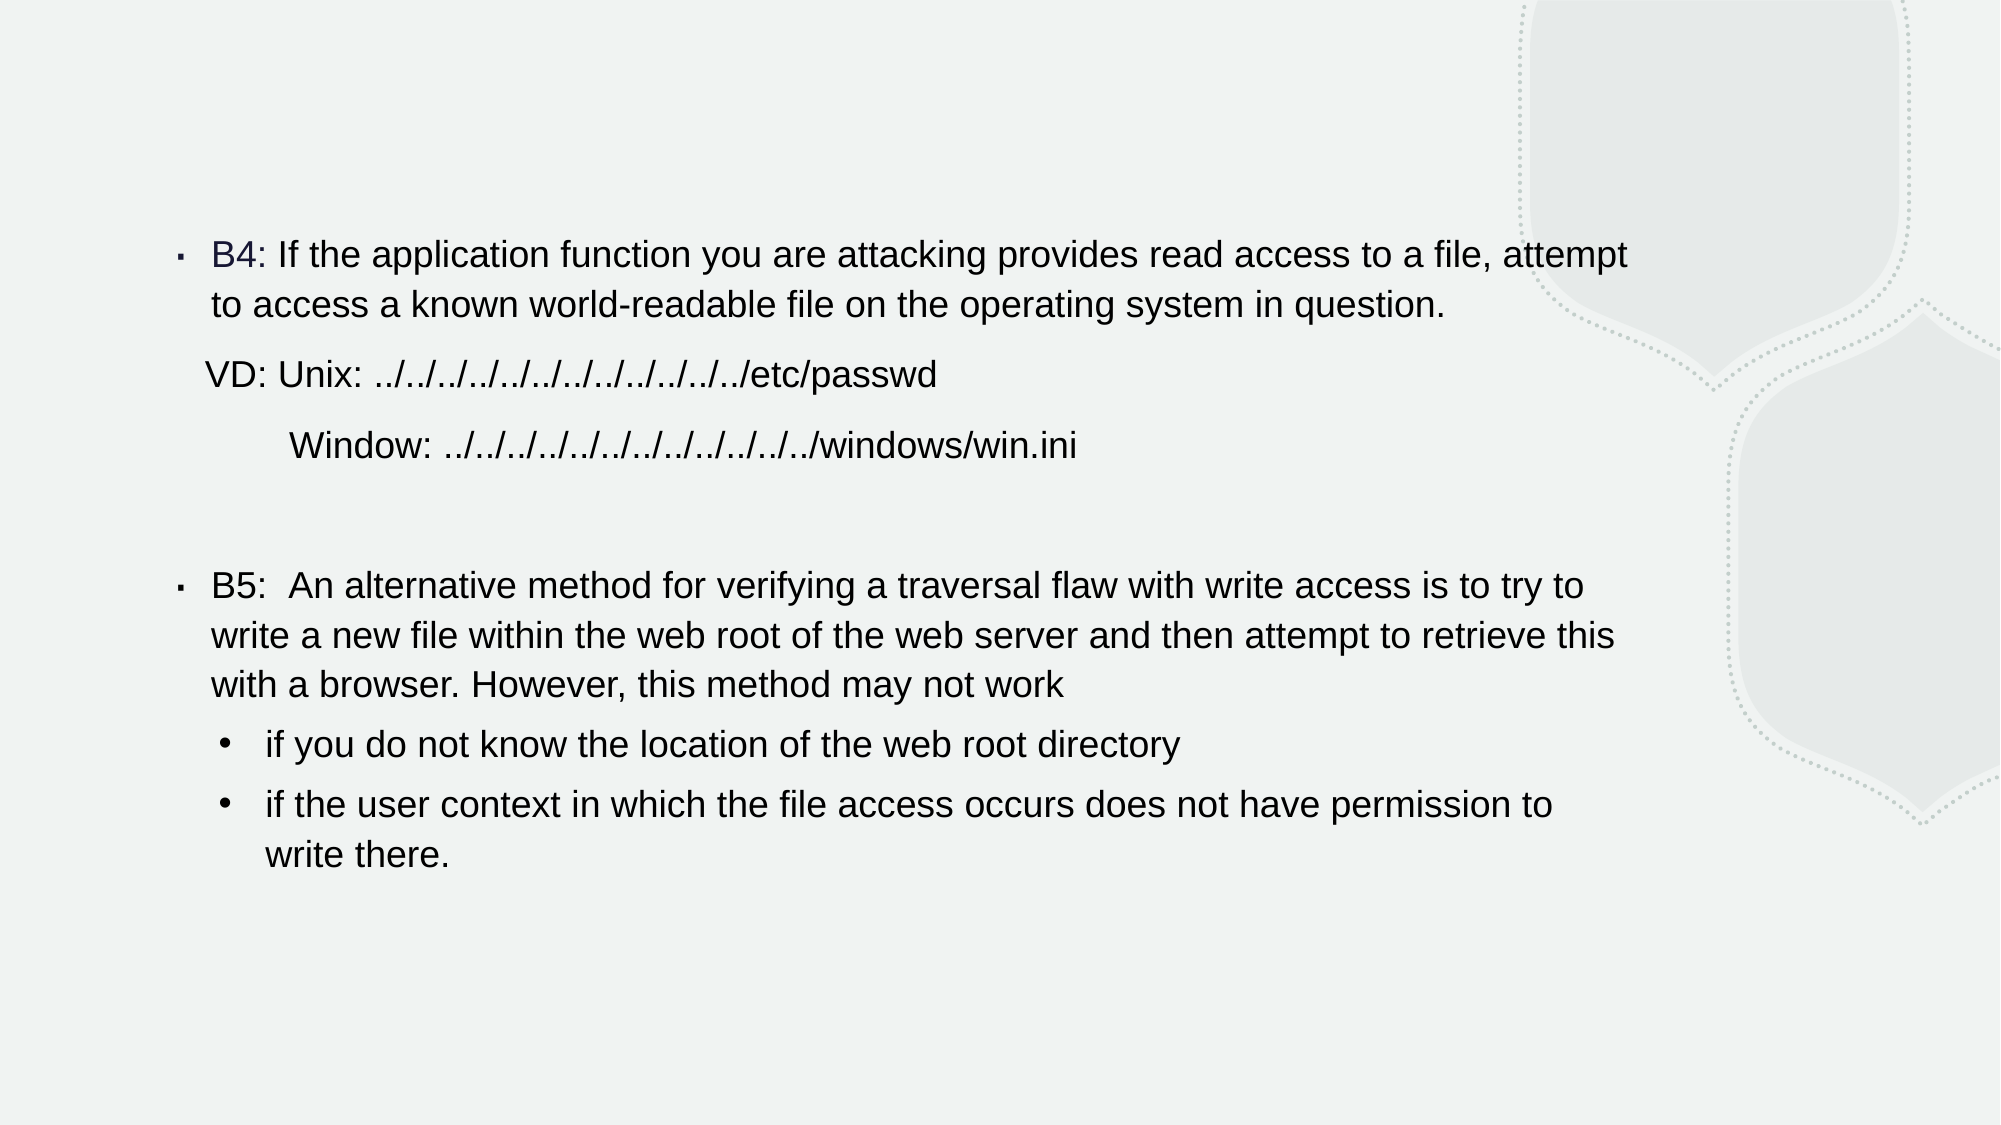

B4: If the application function you are attacking provides read access to a file, attempt to access a known world-readable file on the operating system in question.
   VD: Unix: ../../../../../../../../../../../../etc/passwd
           Window: ../../../../../../../../../../../../windows/win.ini

B5:  An alternative method for verifying a traversal flaw with write access is to try to write a new file within the web root of the web server and then attempt to retrieve this with a browser. However, this method may not work
if you do not know the location of the web root directory
if the user context in which the file access occurs does not have permission to write there.